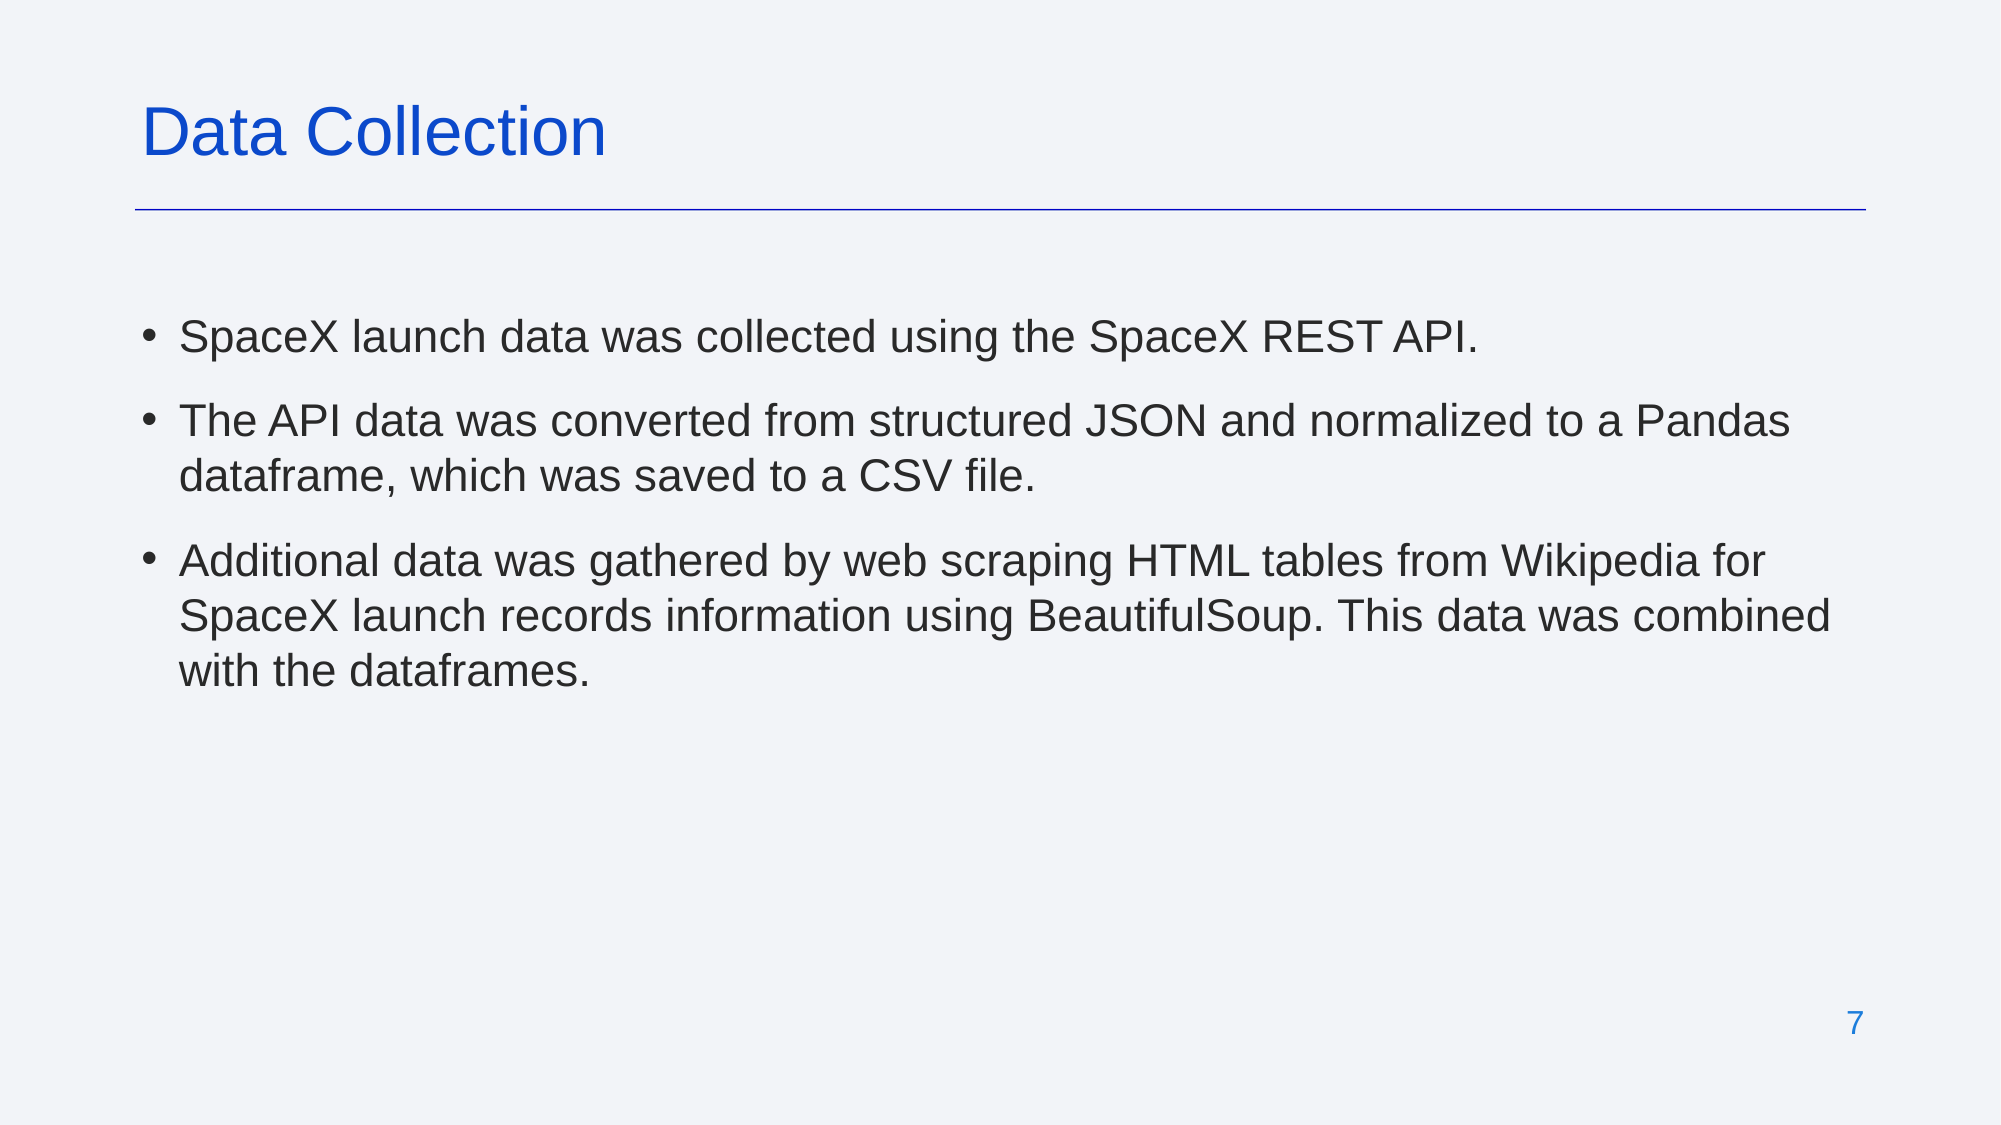

Data Collection
SpaceX launch data was collected using the SpaceX REST API.
The API data was converted from structured JSON and normalized to a Pandas dataframe, which was saved to a CSV file.
Additional data was gathered by web scraping HTML tables from Wikipedia for SpaceX launch records information using BeautifulSoup. This data was combined with the dataframes.

7